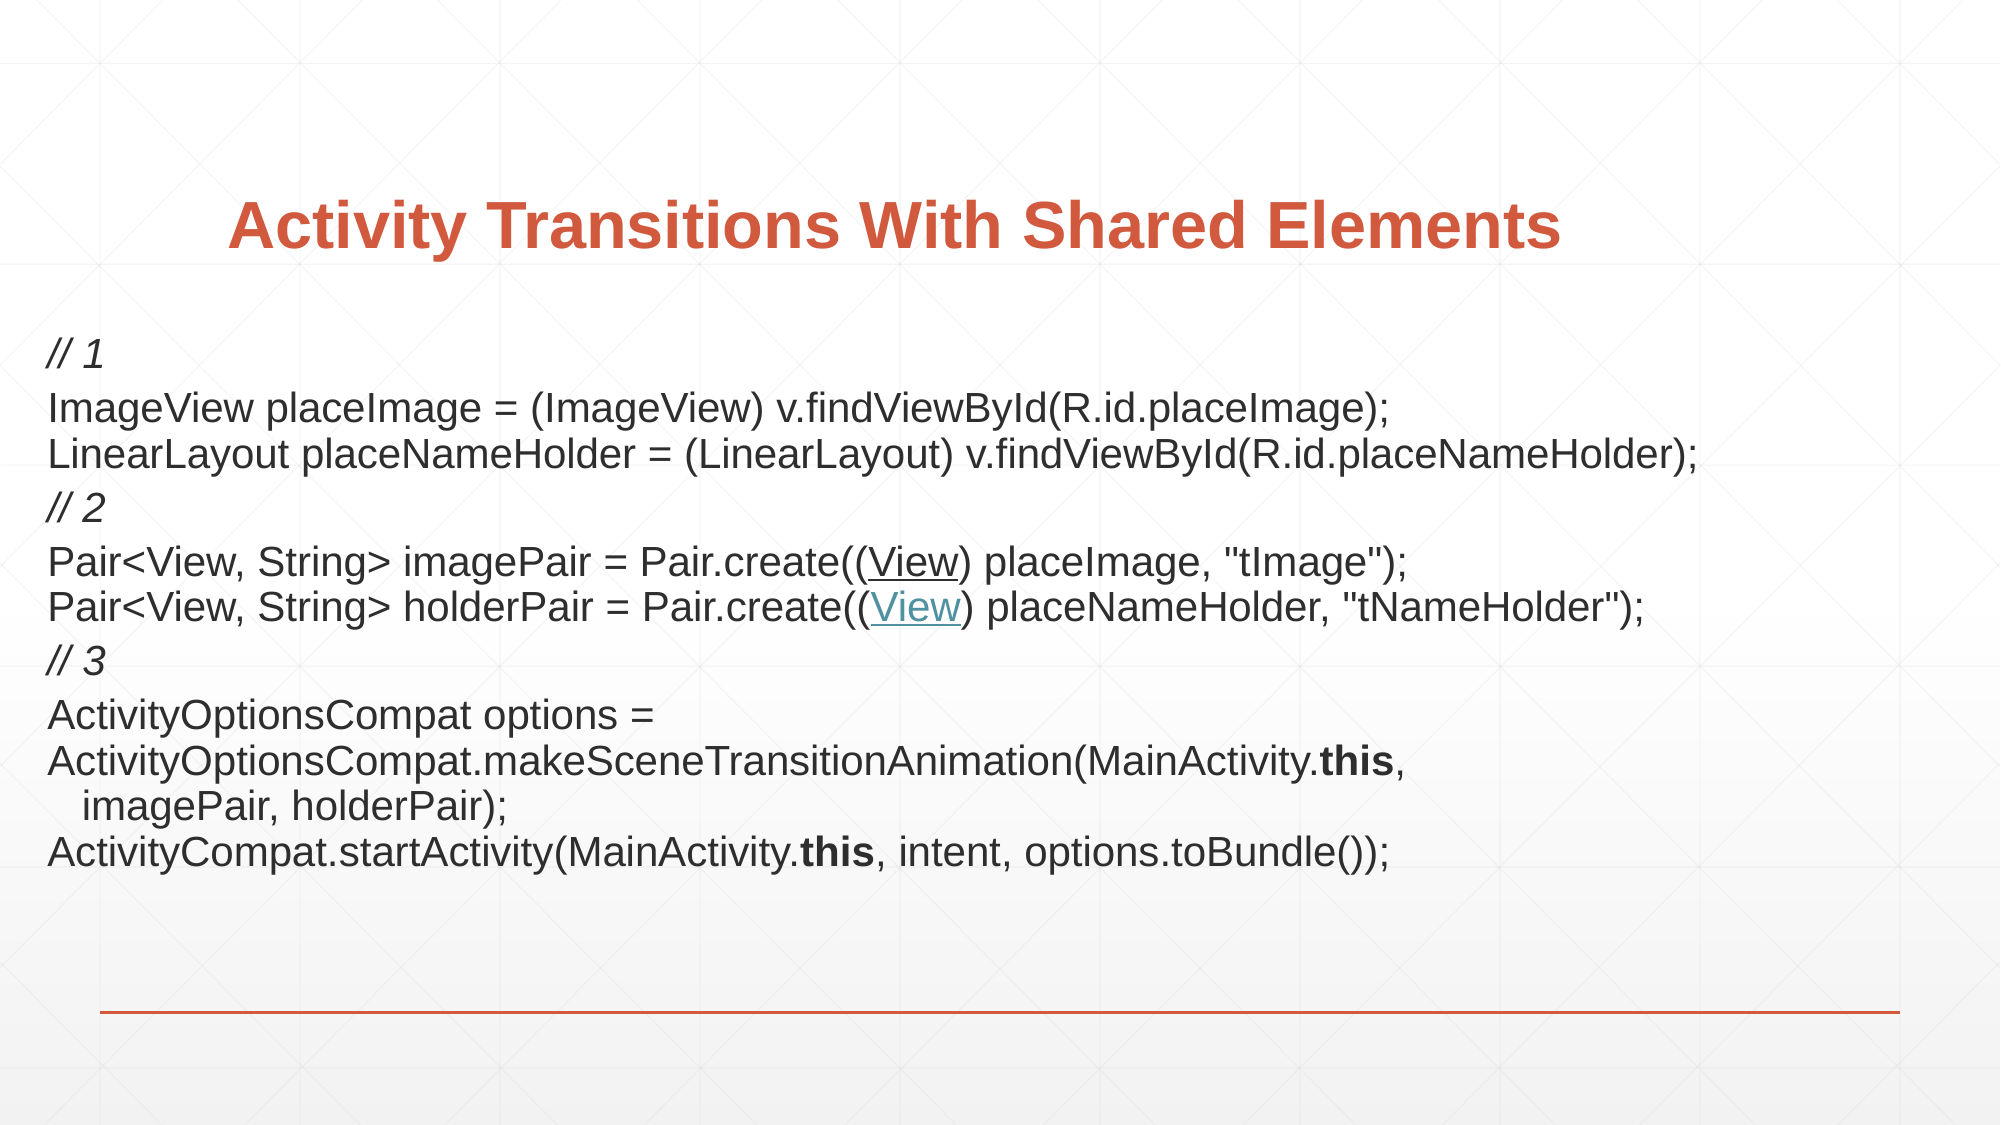

# Activity Transitions With Shared Elements
// 1
ImageView placeImage = (ImageView) v.findViewById(R.id.placeImage);
LinearLayout placeNameHolder = (LinearLayout) v.findViewById(R.id.placeNameHolder);
// 2
Pair<View, String> imagePair = Pair.create((View) placeImage, "tImage");
Pair<View, String> holderPair = Pair.create((View) placeNameHolder, "tNameHolder");
// 3
ActivityOptionsCompat options = ActivityOptionsCompat.makeSceneTransitionAnimation(MainActivity.this,
		imagePair, holderPair);
ActivityCompat.startActivity(MainActivity.this, intent, options.toBundle());